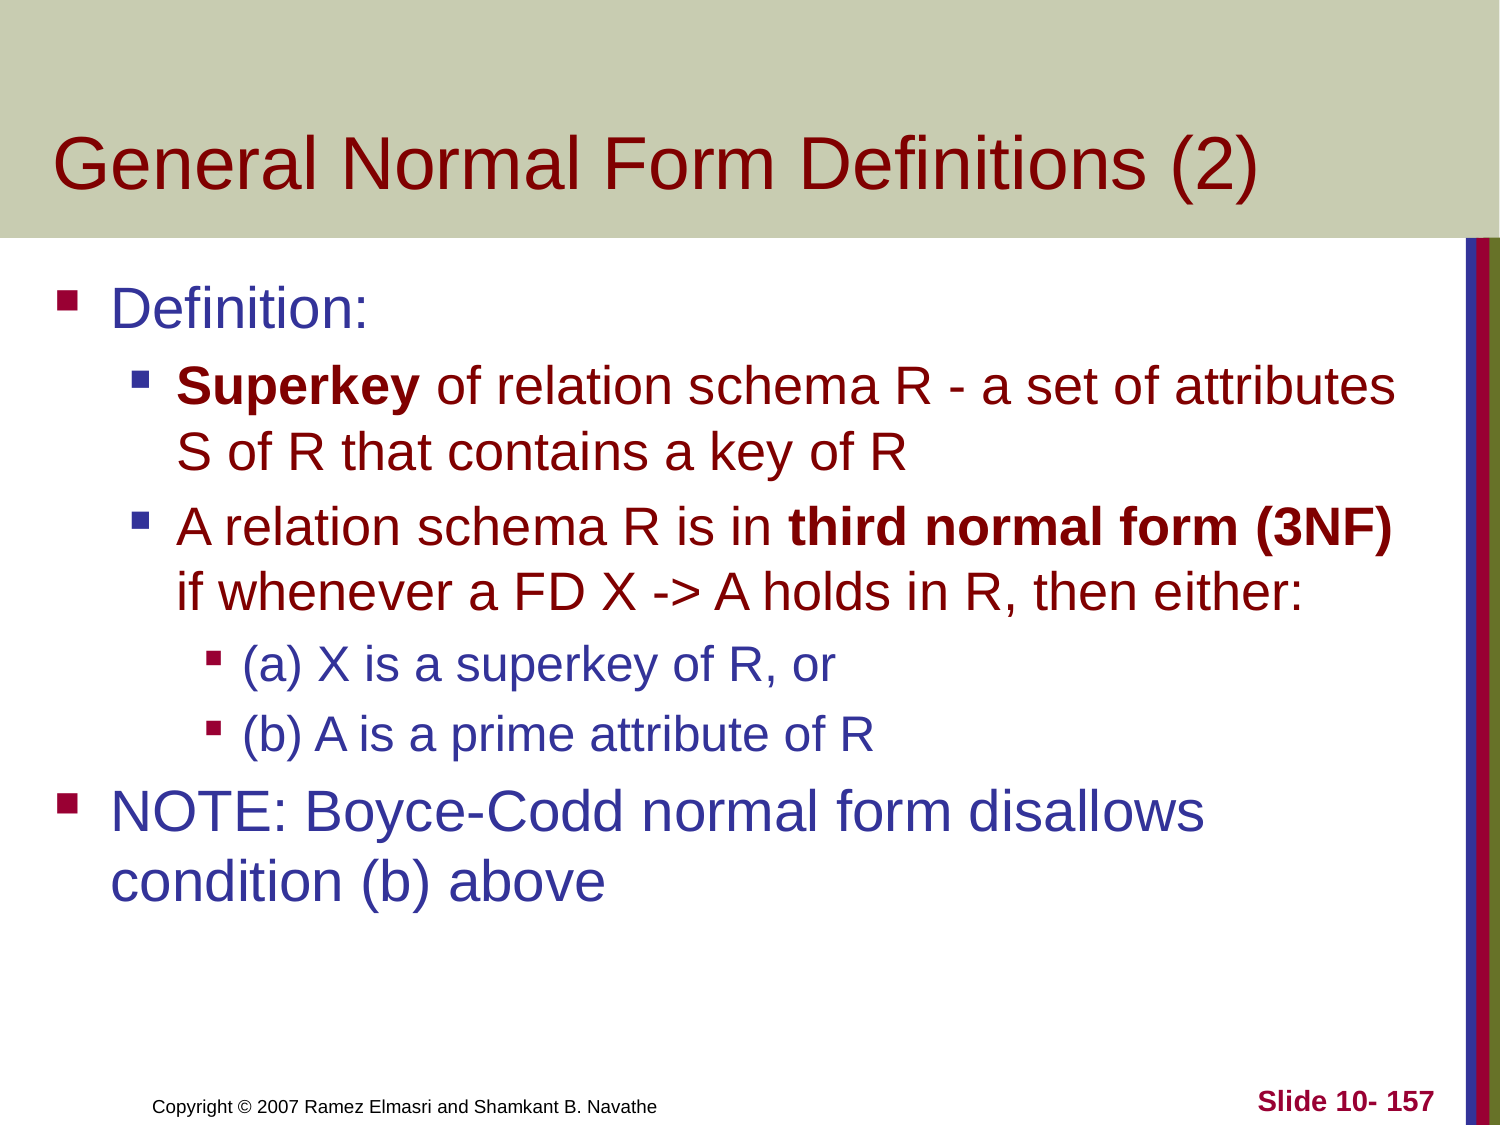

# General Normal Form Definitions (2)
Definition:
Superkey of relation schema R - a set of attributes S of R that contains a key of R
A relation schema R is in third normal form (3NF) if whenever a FD X -> A holds in R, then either:
(a) X is a superkey of R, or
(b) A is a prime attribute of R
NOTE: Boyce-Codd normal form disallows condition (b) above
Slide 10- 157